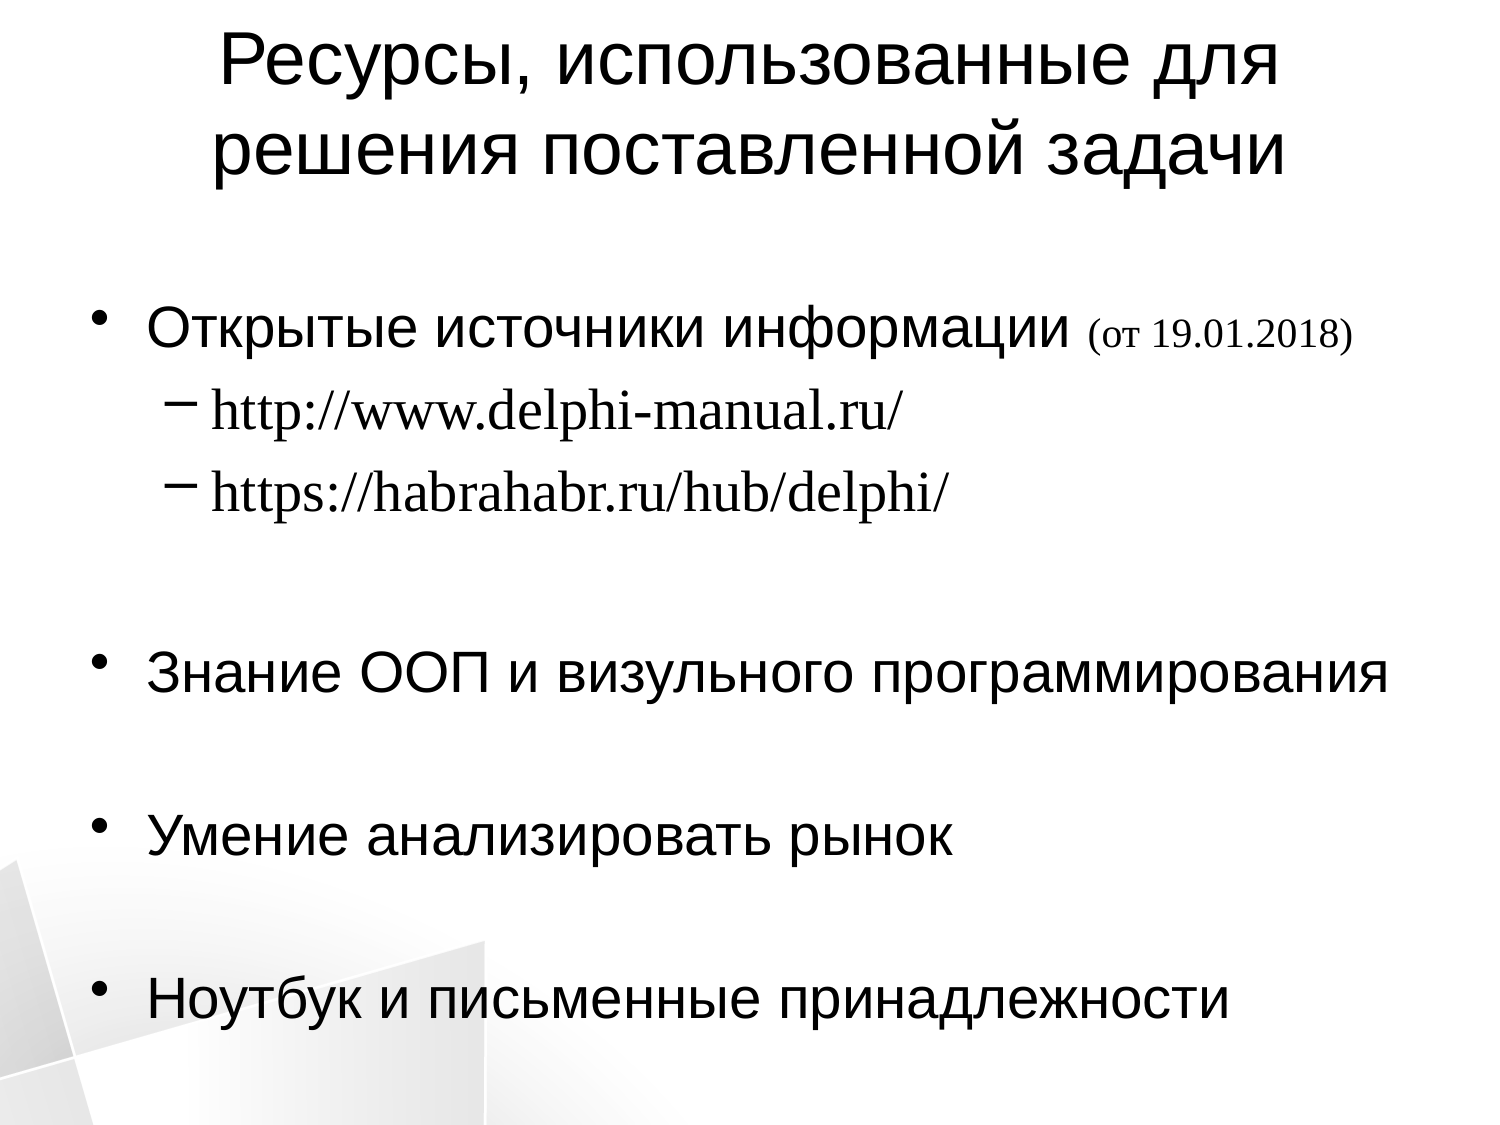

# Ресурсы, использованные для решения поставленной задачи
Открытые источники информации (от 19.01.2018)
http://www.delphi-manual.ru/
https://habrahabr.ru/hub/delphi/

Знание ООП и визульного программирования

Умение анализировать рынок

Ноутбук и письменные принадлежности

12